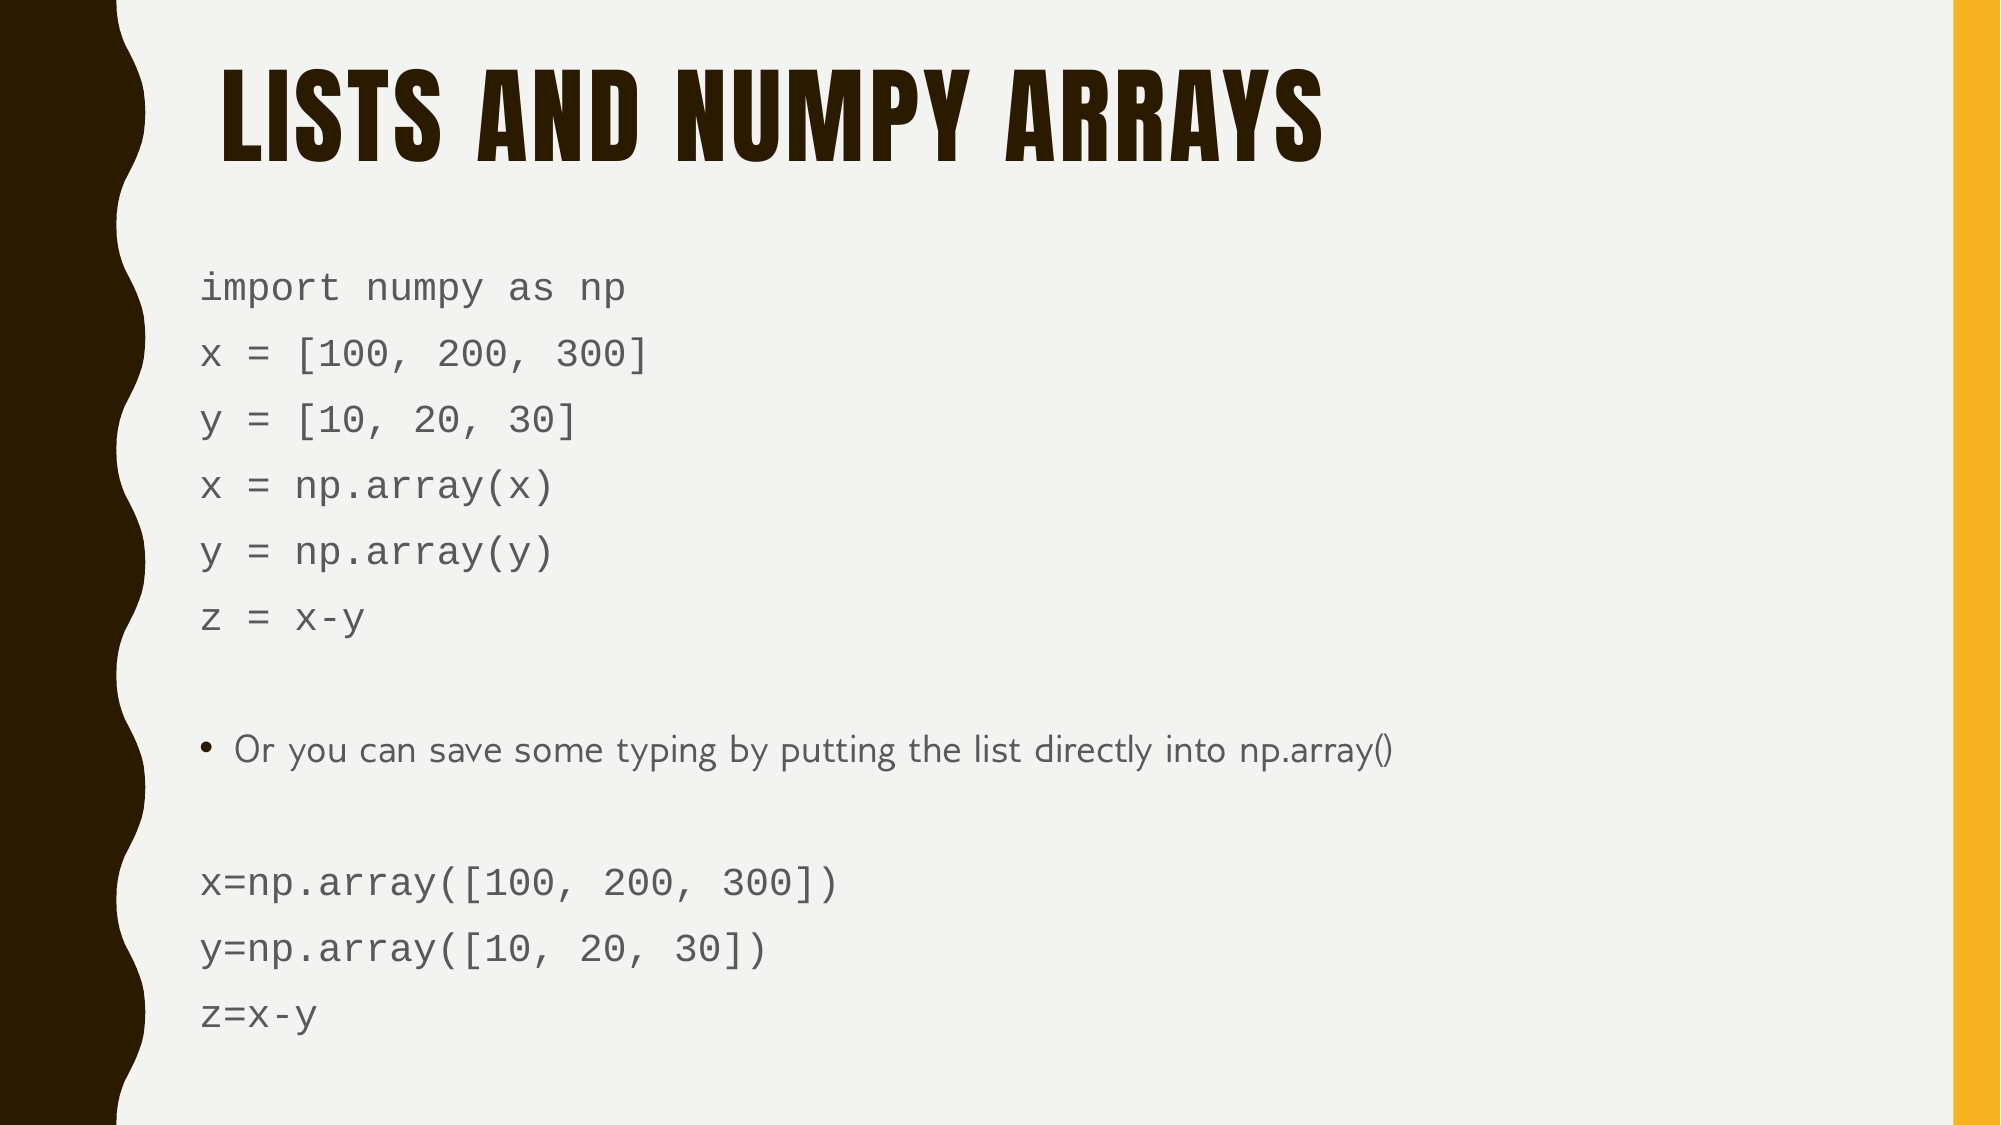

# Lists and Numpy arrays
import numpy as np
x = [100, 200, 300]
y = [10, 20, 30]
x = np.array(x)
y = np.array(y)
z = x-y

Or you can save some typing by putting the list directly into np.array()

x=np.array([100, 200, 300])
y=np.array([10, 20, 30])
z=x-y